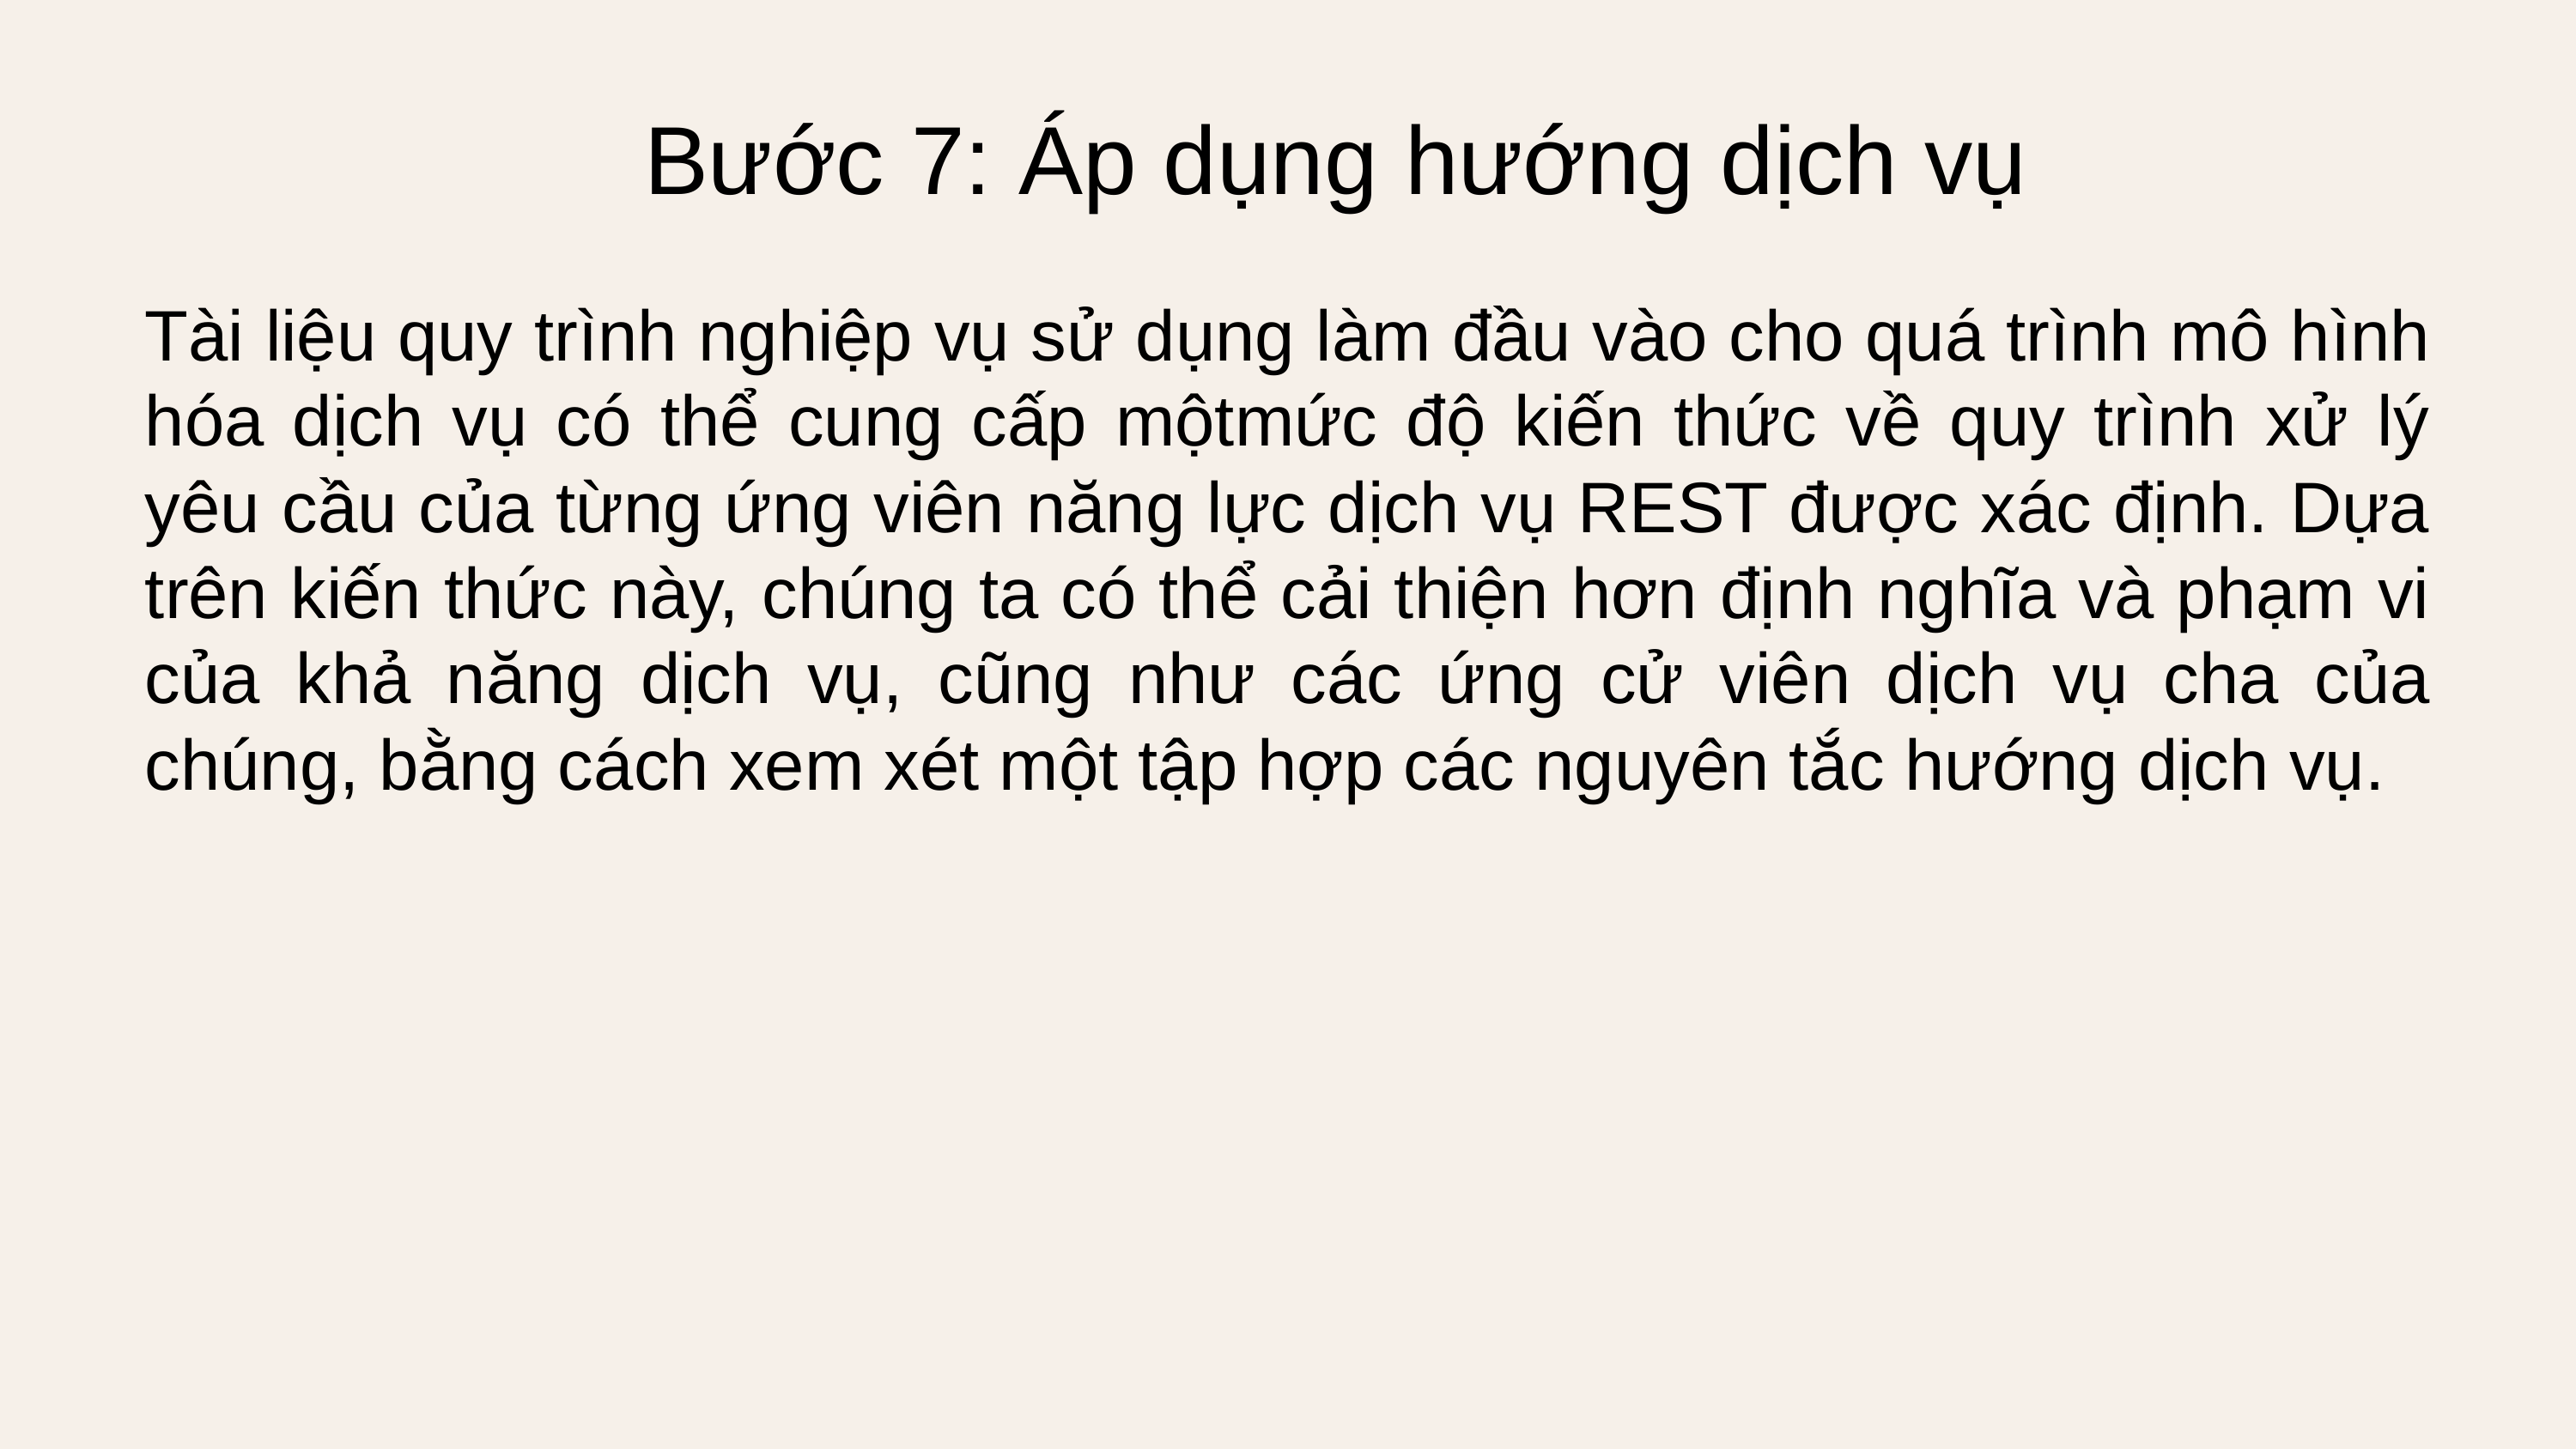

Bước 7: Áp dụng hướng dịch vụ
Tài liệu quy trình nghiệp vụ sử dụng làm đầu vào cho quá trình mô hình hóa dịch vụ có thể cung cấp mộtmức độ kiến thức về quy trình xử lý yêu cầu của từng ứng viên năng lực dịch vụ REST được xác định. Dựa trên kiến thức này, chúng ta có thể cải thiện hơn định nghĩa và phạm vi của khả năng dịch vụ, cũng như các ứng cử viên dịch vụ cha của chúng, bằng cách xem xét một tập hợp các nguyên tắc hướng dịch vụ.